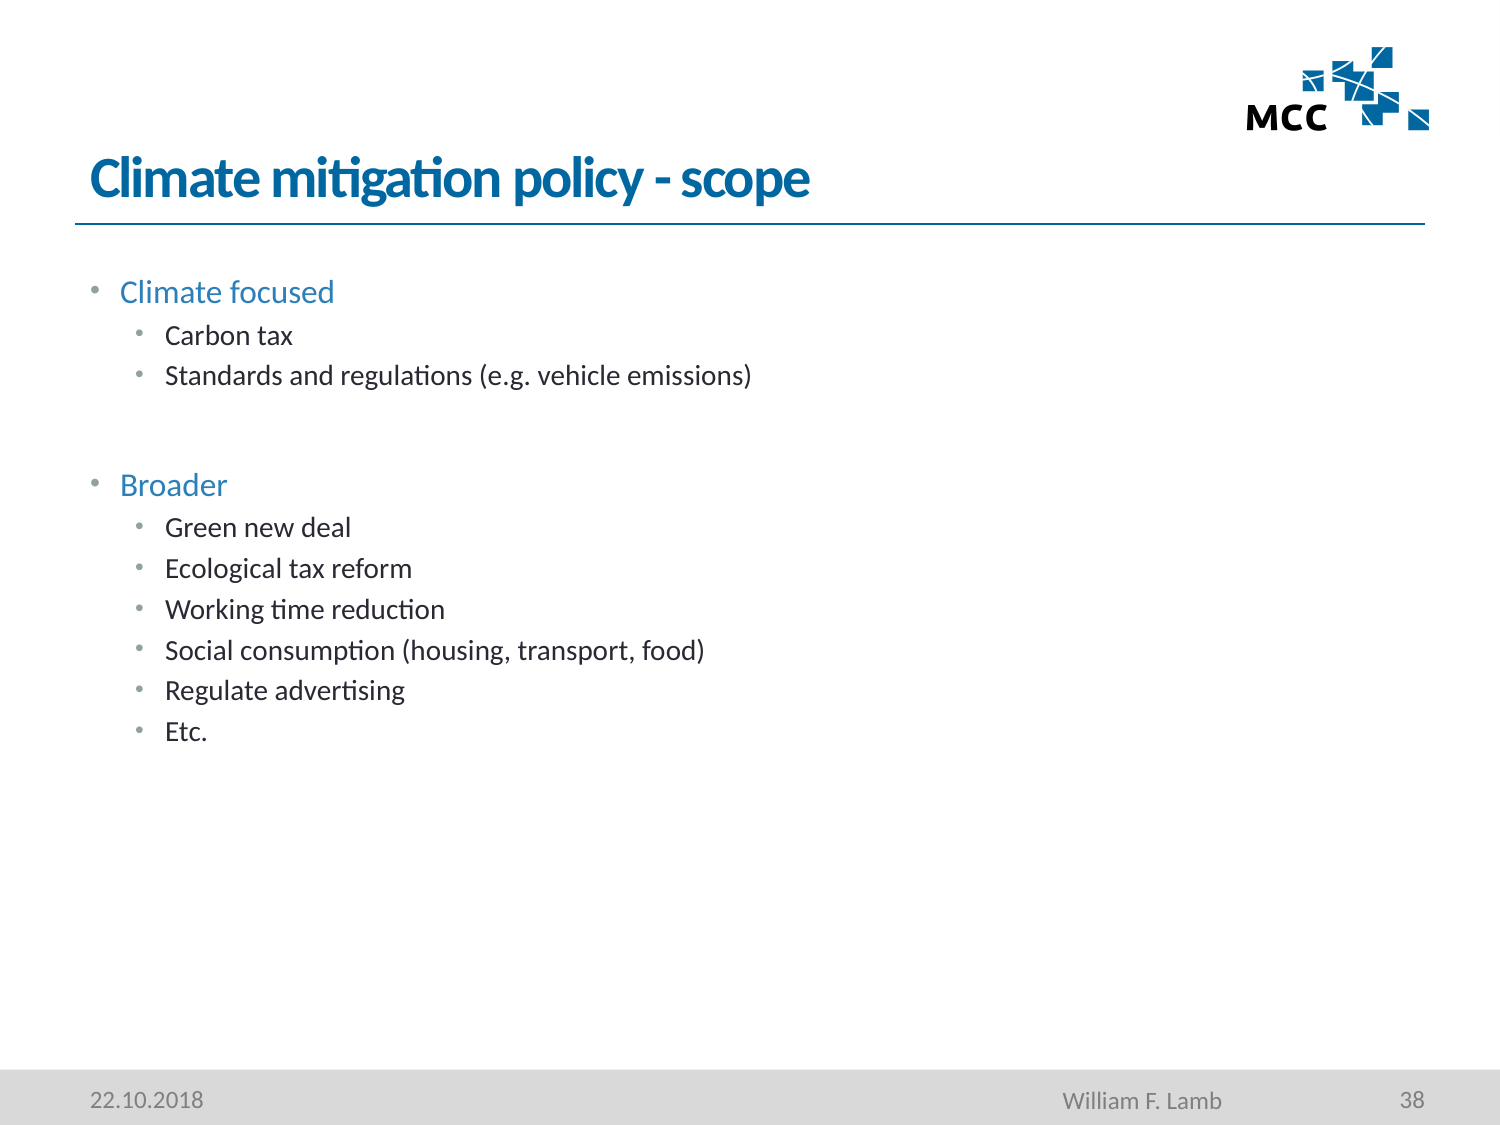

# Climate mitigation policy - scope
Climate focused
Carbon tax
Standards and regulations (e.g. vehicle emissions)

Broader
Green new deal
Ecological tax reform
Working time reduction
Social consumption (housing, transport, food)
Regulate advertising
Etc.